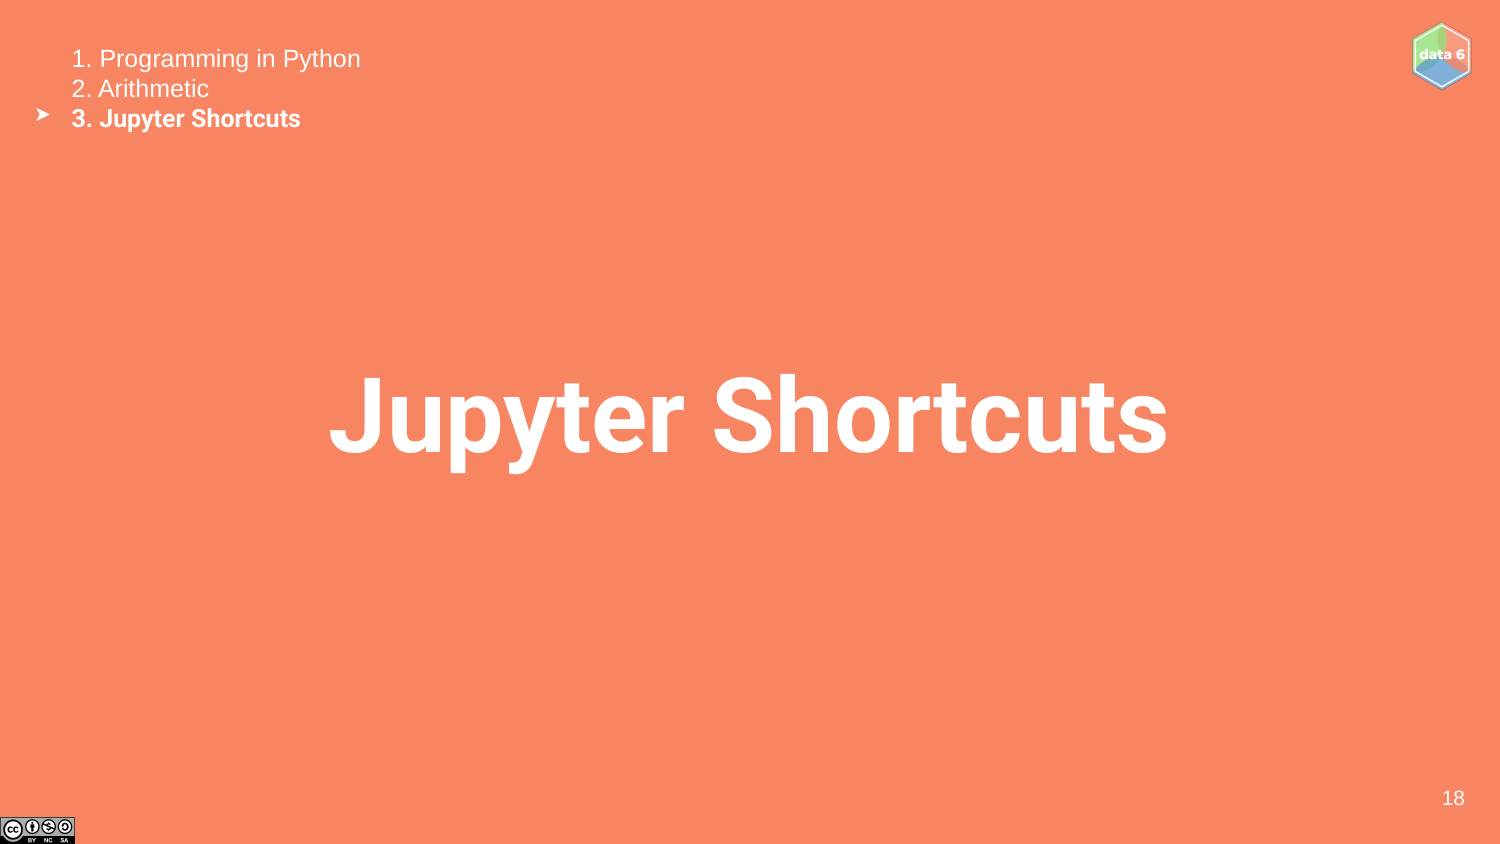

1. Programming in Python
2. Arithmetic
3. Jupyter Shortcuts
➤
# Jupyter Shortcuts
18